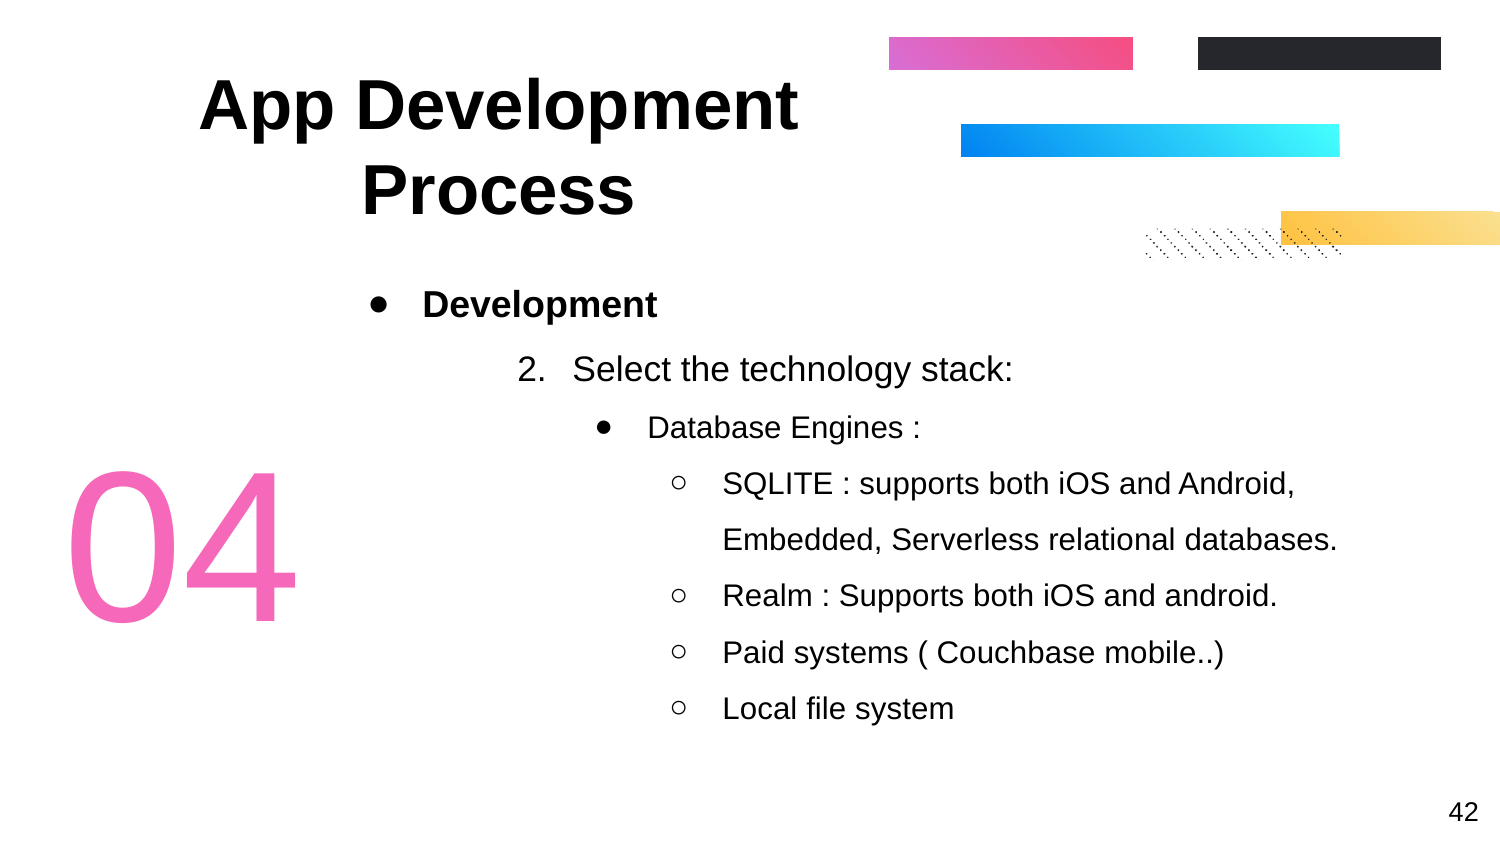

# App Development Process
Development
Select the technology stack:
Database Engines :
SQLITE : supports both iOS and Android, Embedded, Serverless relational databases.
Realm : Supports both iOS and android.
Paid systems ( Couchbase mobile..)
Local file system

04
42